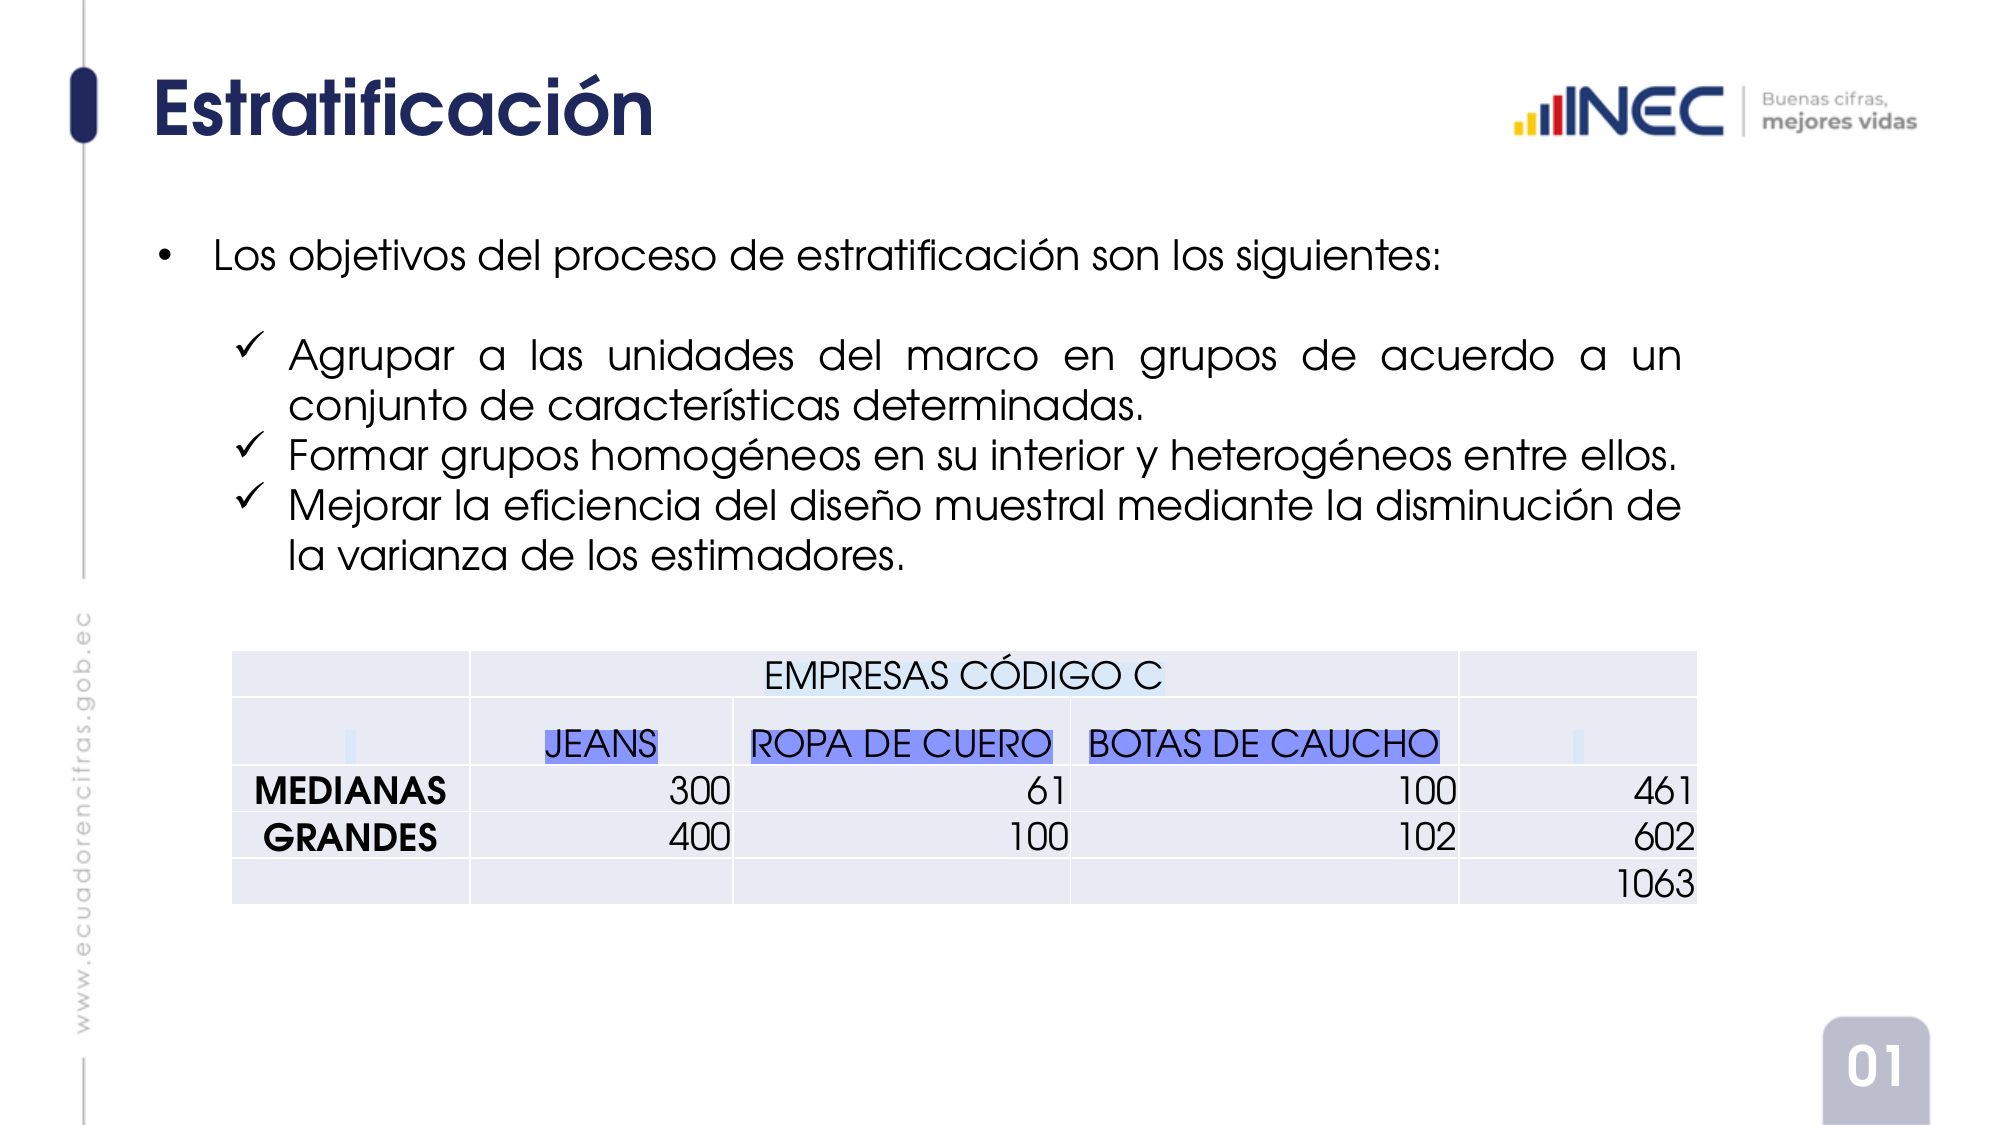

# Estratificación
Los objetivos del proceso de estratificación son los siguientes:

Agrupar a las unidades del marco en grupos de acuerdo a un conjunto de características determinadas.
Formar grupos homogéneos en su interior y heterogéneos entre ellos.
Mejorar la eficiencia del diseño muestral mediante la disminución de la varianza de los estimadores.

|  | EMPRESAS CÓDIGO C |  |  |  |
| --- | --- | --- | --- | --- |
|  | JEANS | ROPA DE CUERO | BOTAS DE CAUCHO |  |
| MEDIANAS | 300 | 61 | 100 | 461 |
| GRANDES | 400 | 100 | 102 | 602 |
|  |  |  |  | 1063 |
01